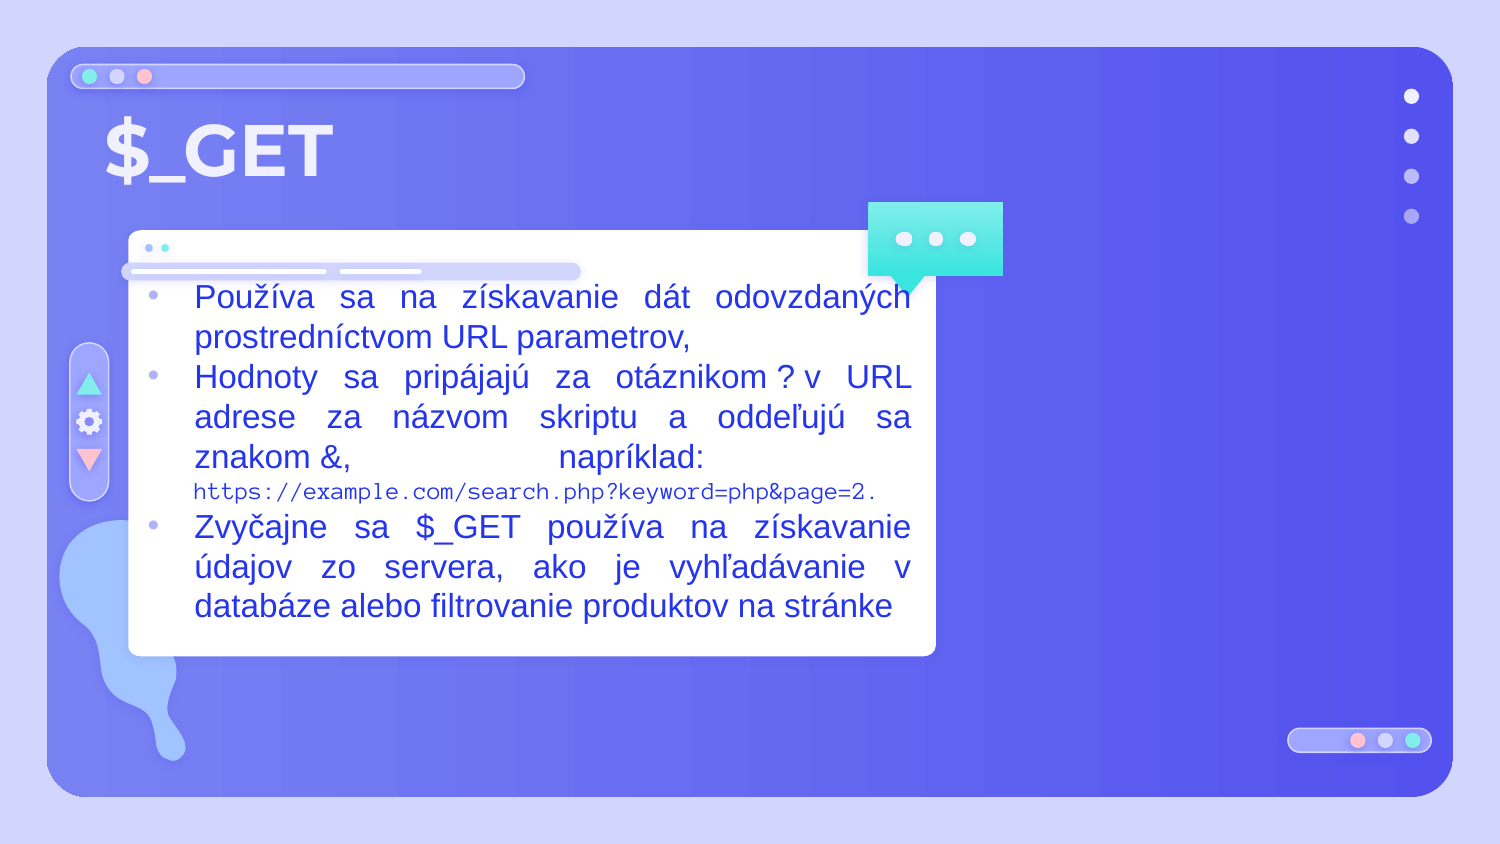

# $_GET

Používa sa na získavanie dát odovzdaných prostredníctvom URL parametrov,
Hodnoty sa pripájajú za otáznikom ? v URL adrese za názvom skriptu a oddeľujú sa znakom &, napríklad:  https://example.com/search.php?keyword=php&page=2.
Zvyčajne sa $_GET používa na získavanie údajov zo servera, ako je vyhľadávanie v databáze alebo filtrovanie produktov na stránke